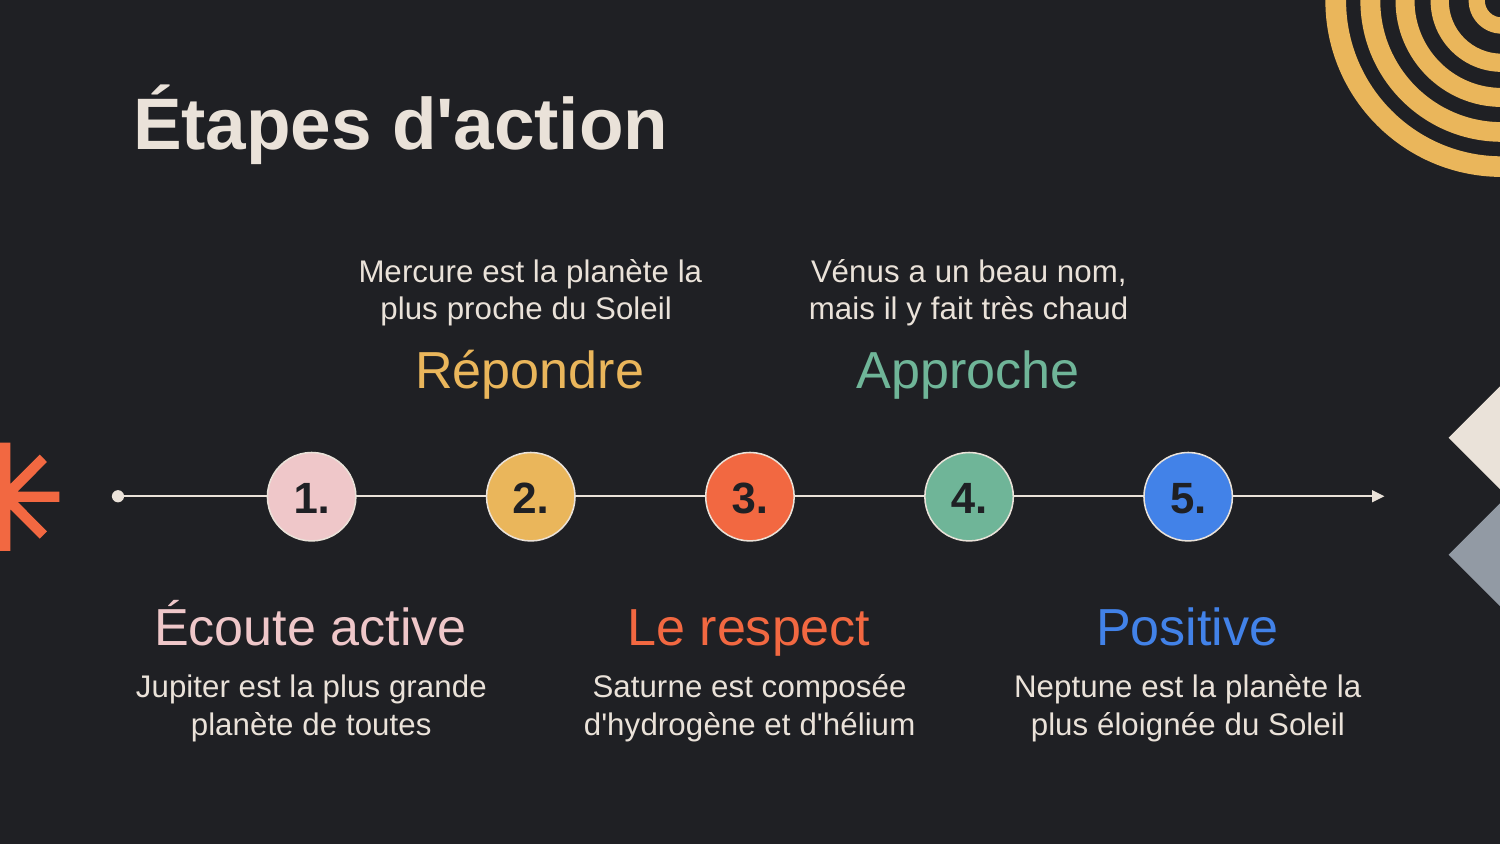

# Étapes d'action
Mercure est la planète la plus proche du Soleil
Vénus a un beau nom, mais il y fait très chaud
Répondre
Approche

1.
2.
3.
4.
5.
Écoute active
Le respect
Positive
Jupiter est la plus grande planète de toutes
Saturne est composée d'hydrogène et d'hélium
Neptune est la planète la plus éloignée du Soleil